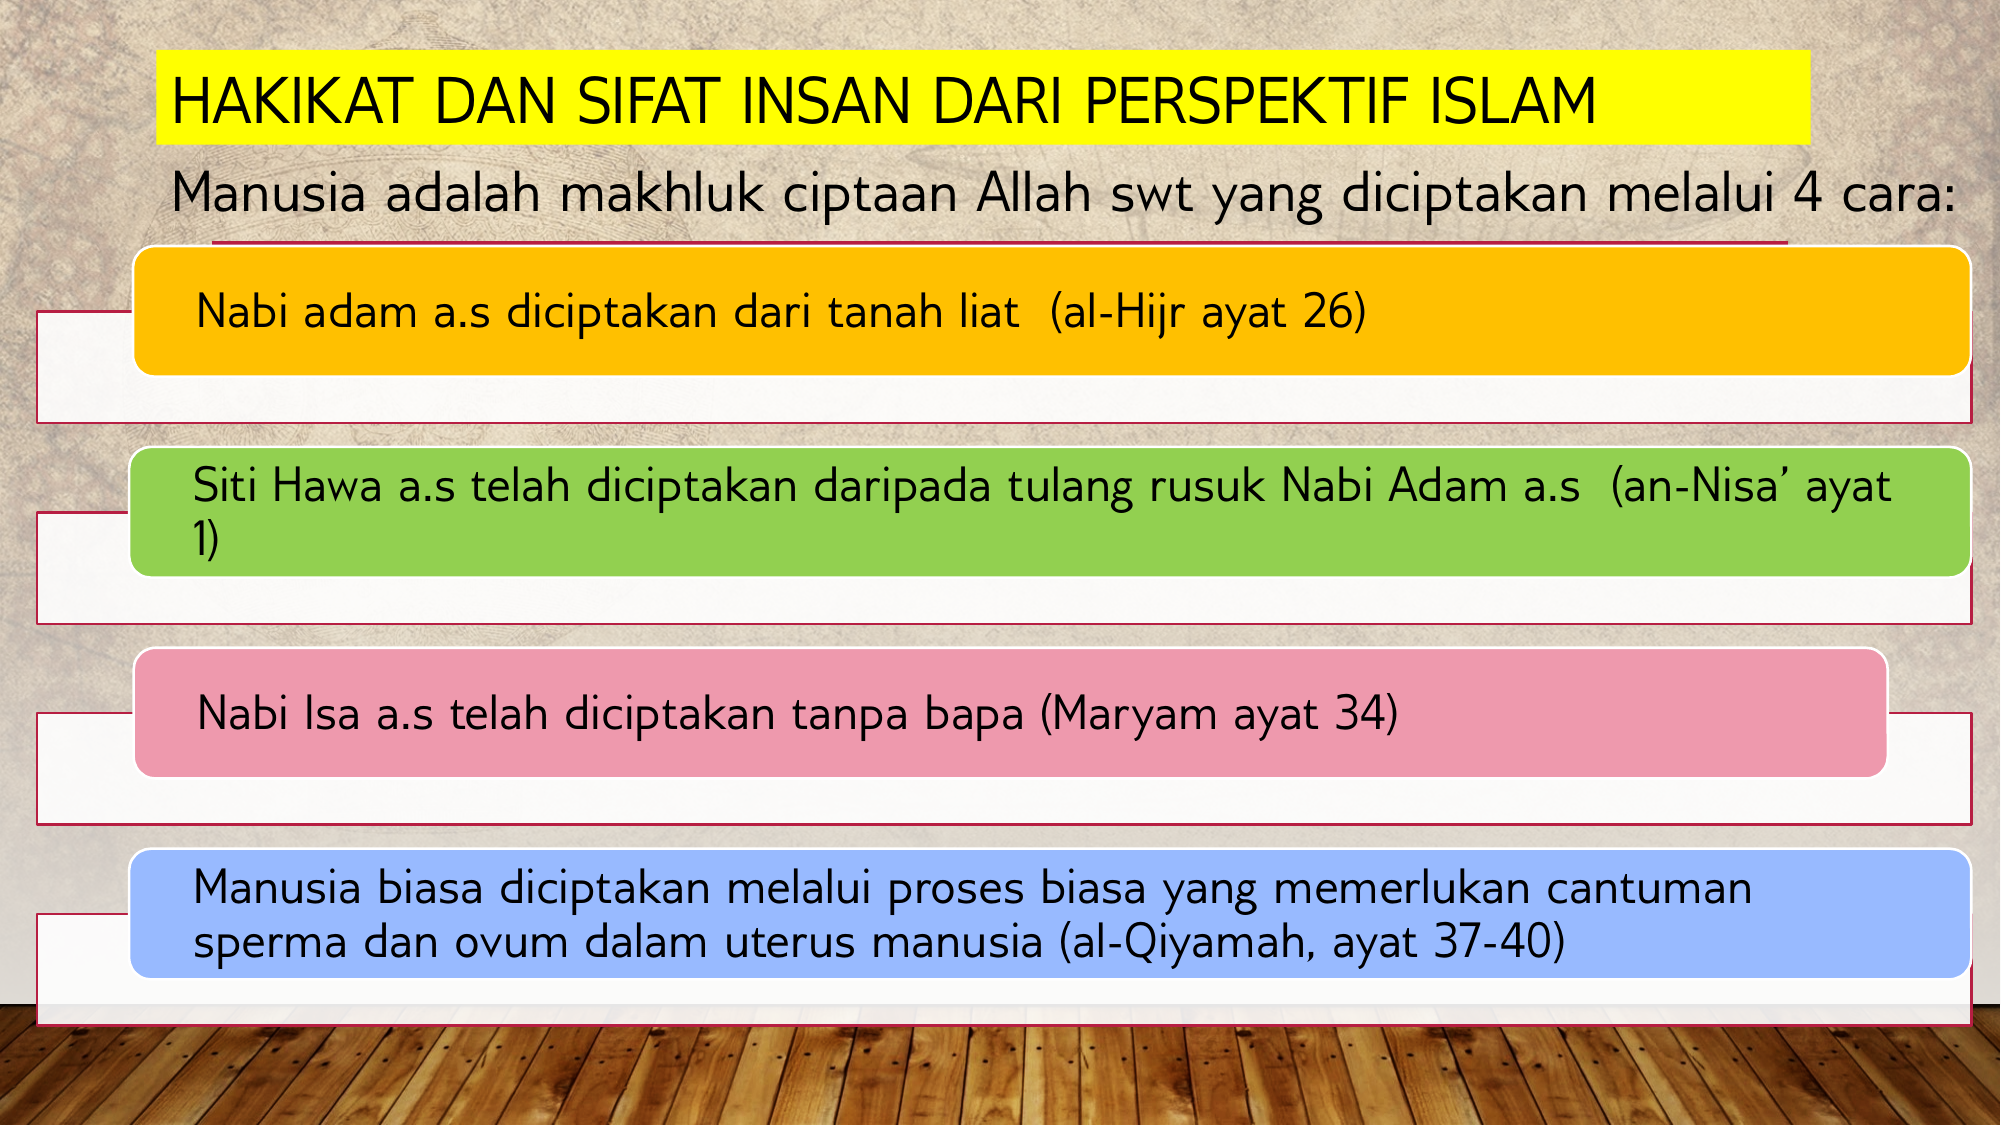

HAKIKAT DAN SIFAT INSAN DARI PERSPEKTIF ISLAM
Manusia adalah makhluk ciptaan Allah swt yang diciptakan melalui 4 cara:

Nabi adam a.s diciptakan dari tanah liat  (al-Hijr ayat 26)
Siti Hawa a.s telah diciptakan daripada tulang rusuk Nabi Adam a.s  (an-Nisa’ ayat 1)
Nabi Isa a.s telah diciptakan tanpa bapa (Maryam ayat 34)
Manusia biasa diciptakan melalui proses biasa yang memerlukan cantuman sperma dan ovum dalam uterus manusia (al-Qiyamah, ayat 37-40)